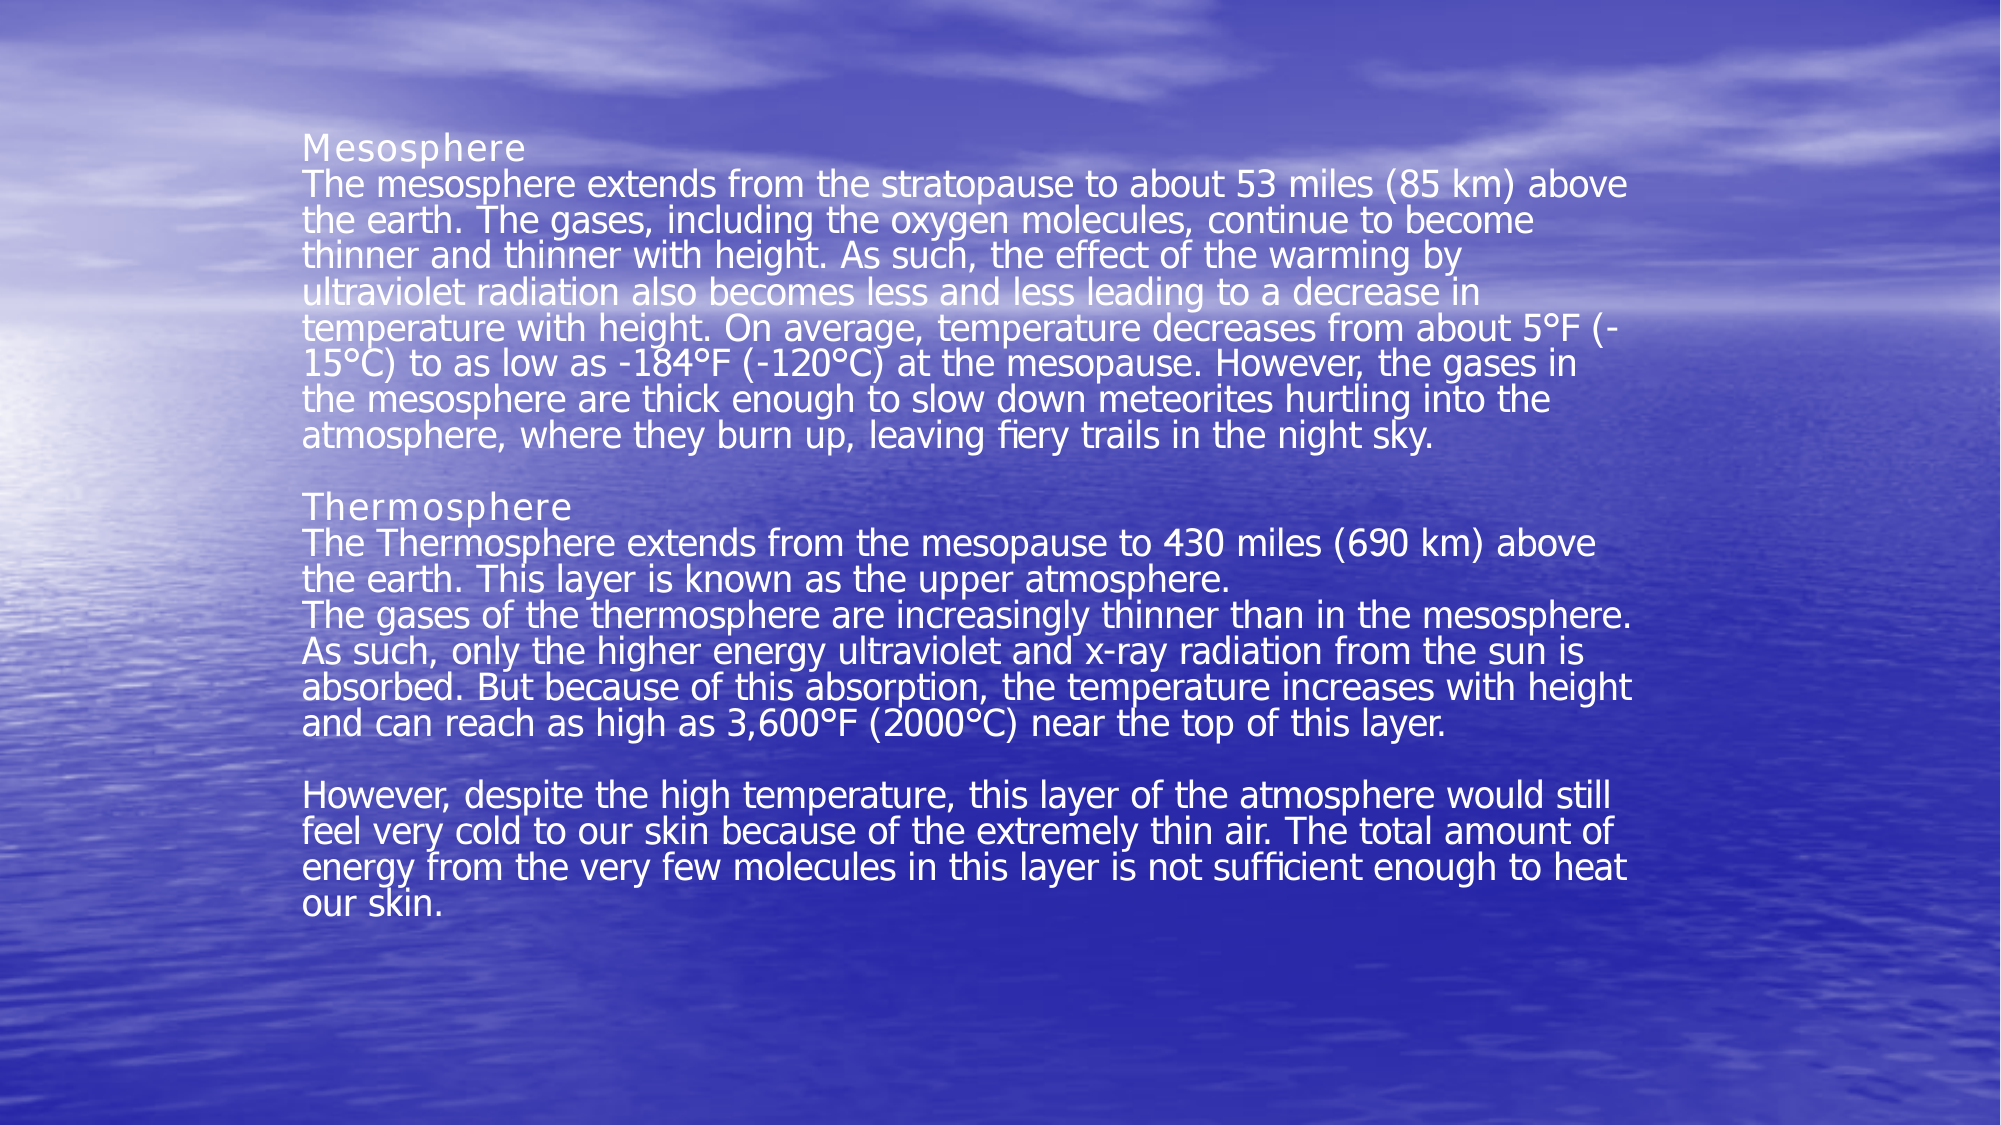

Mesosphere
The mesosphere extends from the stratopause to about 53 miles (85 km) above the earth. The gases, including the oxygen molecules, continue to become thinner and thinner with height. As such, the effect of the warming by ultraviolet radiation also becomes less and less leading to a decrease in temperature with height. On average, temperature decreases from about 5°F (-15°C) to as low as -184°F (-120°C) at the mesopause. However, the gases in the mesosphere are thick enough to slow down meteorites hurtling into the atmosphere, where they burn up, leaving fiery trails in the night sky.
Thermosphere
The Thermosphere extends from the mesopause to 430 miles (690 km) above the earth. This layer is known as the upper atmosphere.
The gases of the thermosphere are increasingly thinner than in the mesosphere. As such, only the higher energy ultraviolet and x-ray radiation from the sun is absorbed. But because of this absorption, the temperature increases with height and can reach as high as 3,600°F (2000°C) near the top of this layer.
However, despite the high temperature, this layer of the atmosphere would still feel very cold to our skin because of the extremely thin air. The total amount of energy from the very few molecules in this layer is not sufficient enough to heat our skin.